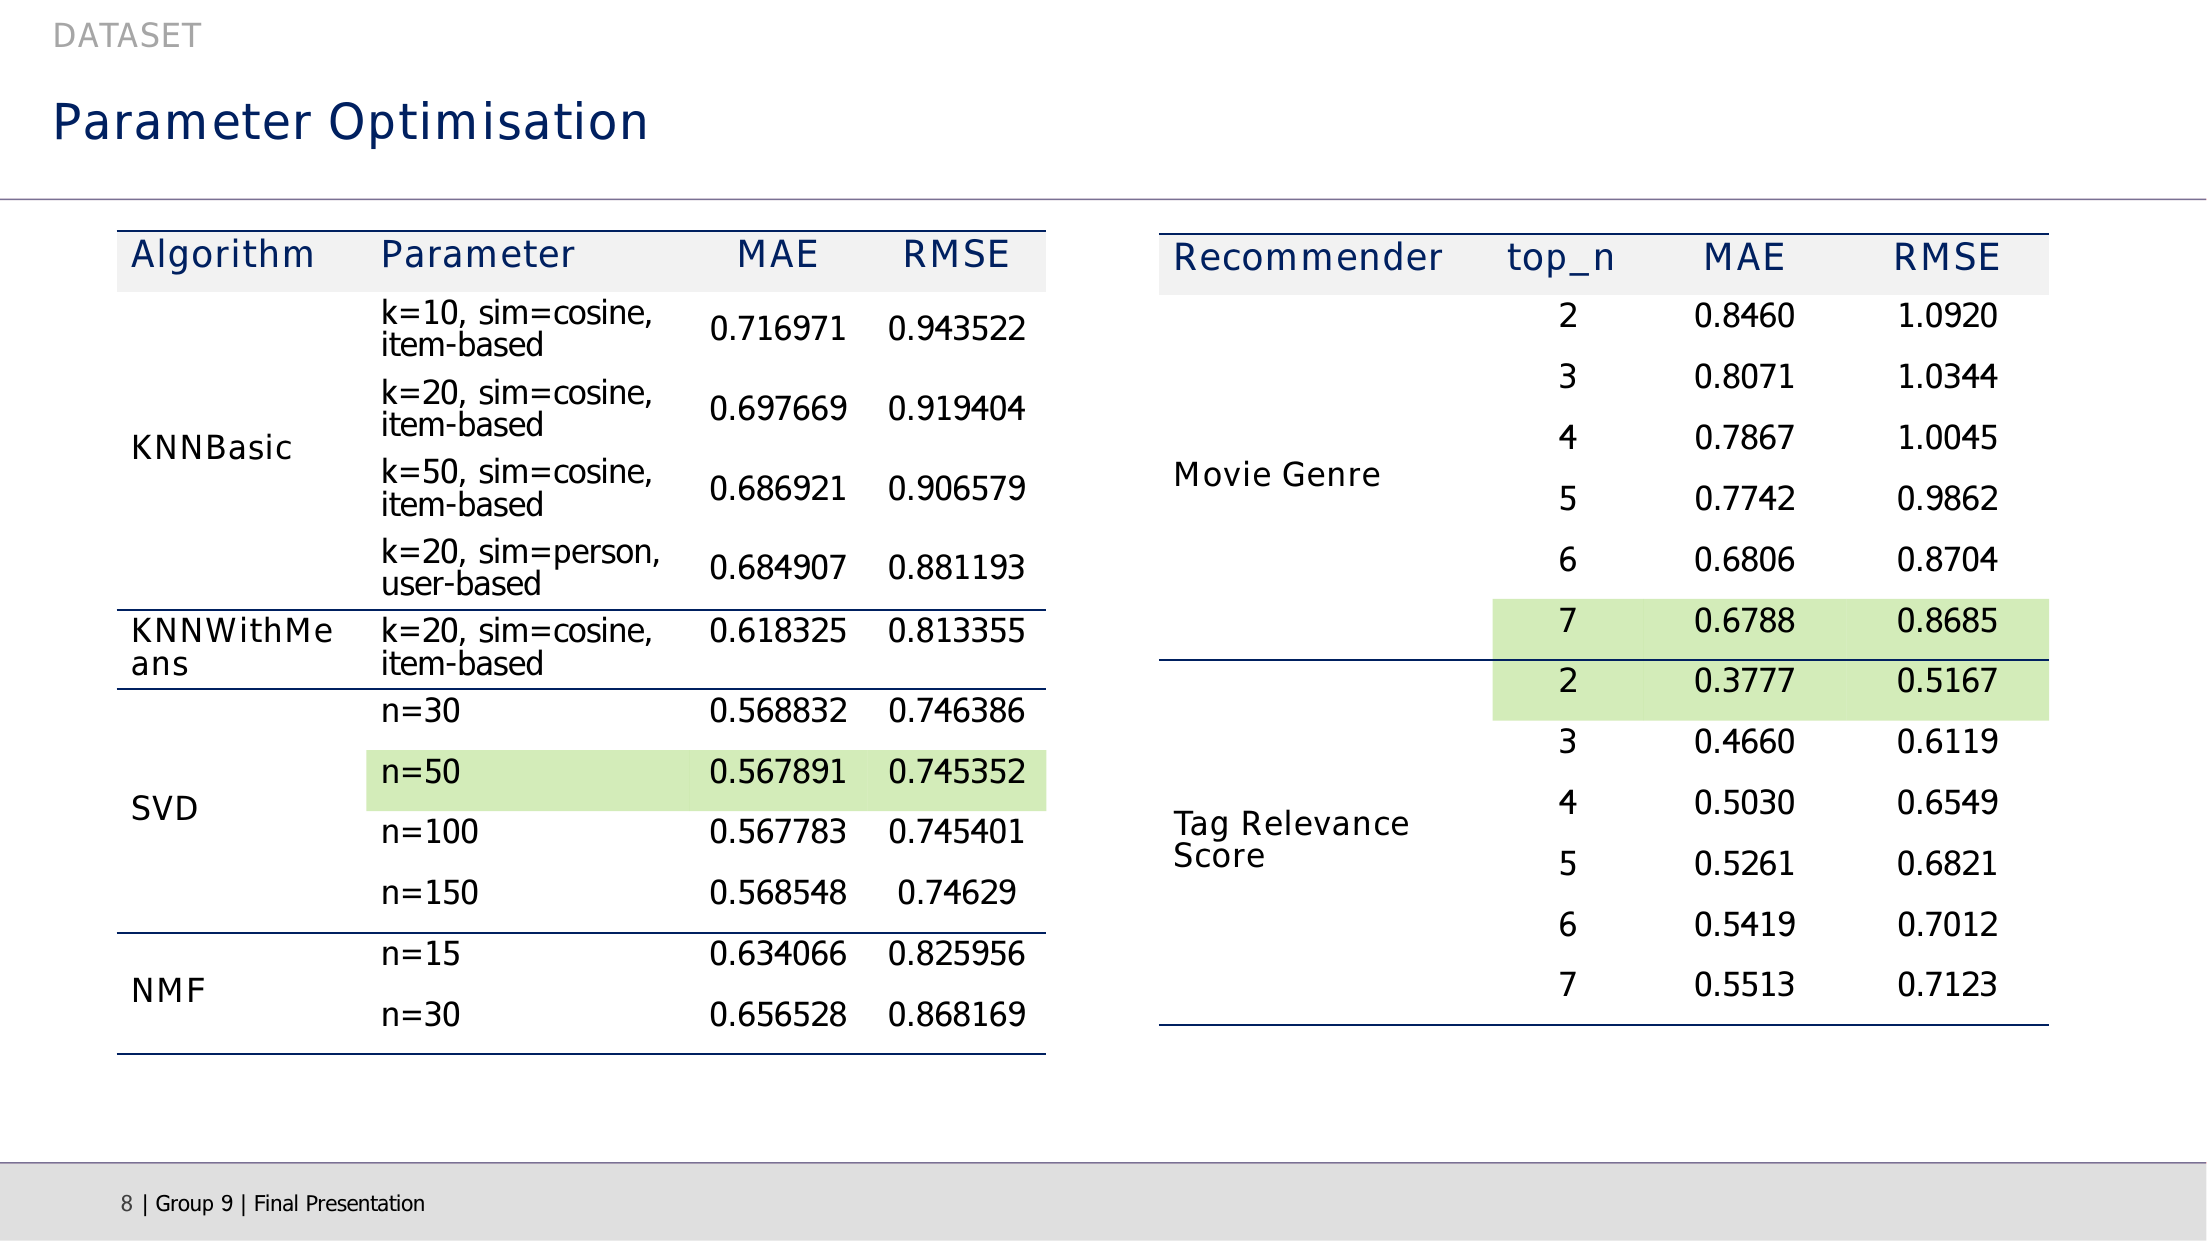

DATASET
Parameter Optimisation
| Algorithm | Parameter | MAE | RMSE |
| --- | --- | --- | --- |
| KNNBasic | k=10, sim=cosine, item-based | 0.716971 | 0.943522 |
|  | k=20, sim=cosine, item-based | 0.697669 | 0.919404 |
|  | k=50, sim=cosine, item-based | 0.686921 | 0.906579 |
|  | k=20, sim=person, user-based | 0.684907 | 0.881193 |
| KNNWithMeans | k=20, sim=cosine, item-based | 0.618325 | 0.813355 |
| SVD | n=30 | 0.568832 | 0.746386 |
|  | n=50 | 0.567891 | 0.745352 |
|  | n=100 | 0.567783 | 0.745401 |
|  | n=150 | 0.568548 | 0.74629 |
| NMF | n=15 | 0.634066 | 0.825956 |
|  | n=30 | 0.656528 | 0.868169 |
| Recommender | top\_n | MAE | RMSE |
| --- | --- | --- | --- |
| Movie Genre | 2 | 0.8460 | 1.0920 |
|  | 3 | 0.8071 | 1.0344 |
|  | 4 | 0.7867 | 1.0045 |
|  | 5 | 0.7742 | 0.9862 |
|  | 6 | 0.6806 | 0.8704 |
|  | 7 | 0.6788 | 0.8685 |
| Tag Relevance Score | 2 | 0.3777 | 0.5167 |
|  | 3 | 0.4660 | 0.6119 |
|  | 4 | 0.5030 | 0.6549 |
|  | 5 | 0.5261 | 0.6821 |
|  | 6 | 0.5419 | 0.7012 |
|  | 7 | 0.5513 | 0.7123 |
 | Group 9 | Final Presentation